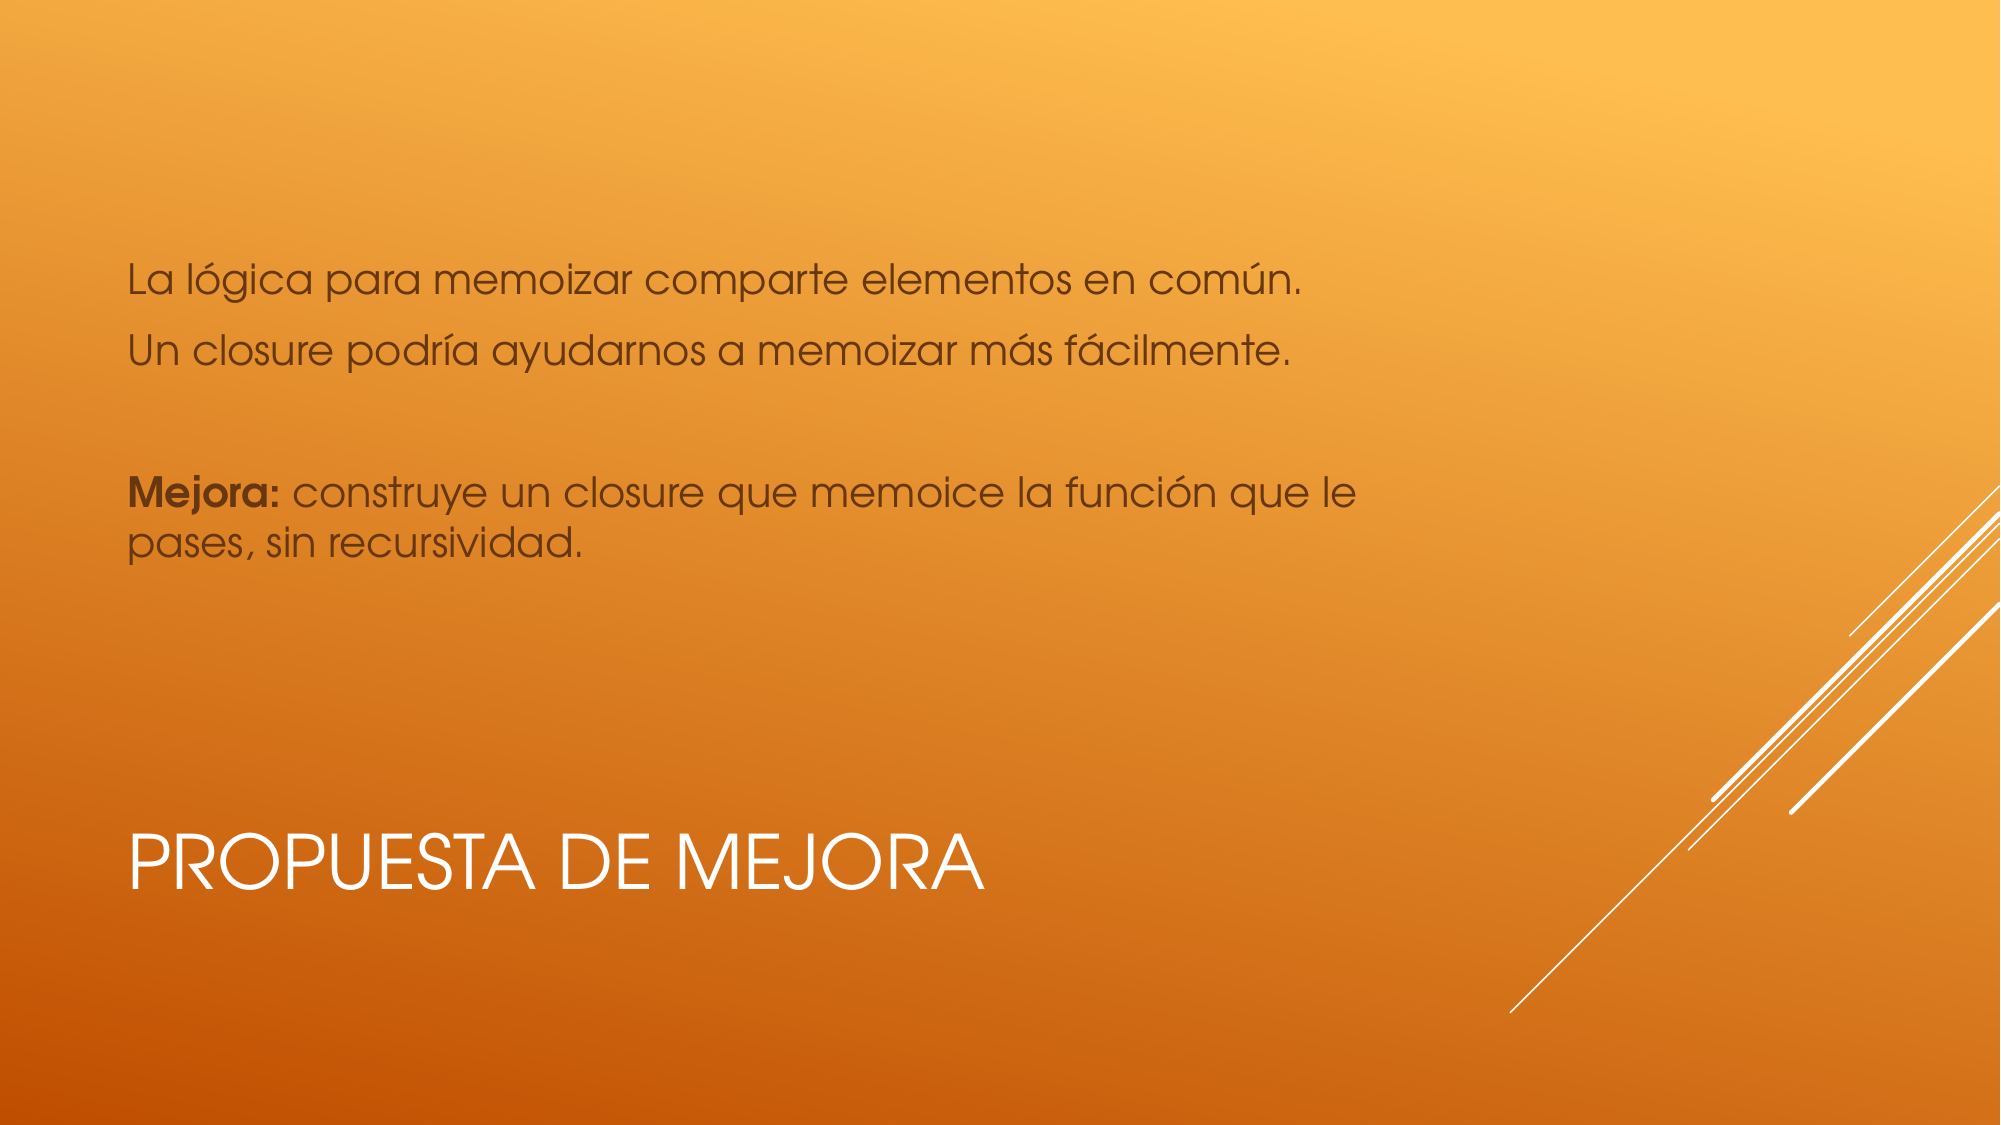

La lógica para memoizar comparte elementos en común.
Un closure podría ayudarnos a memoizar más fácilmente.

Mejora: construye un closure que memoice la función que le pases, sin recursividad.
# Propuesta de mejora